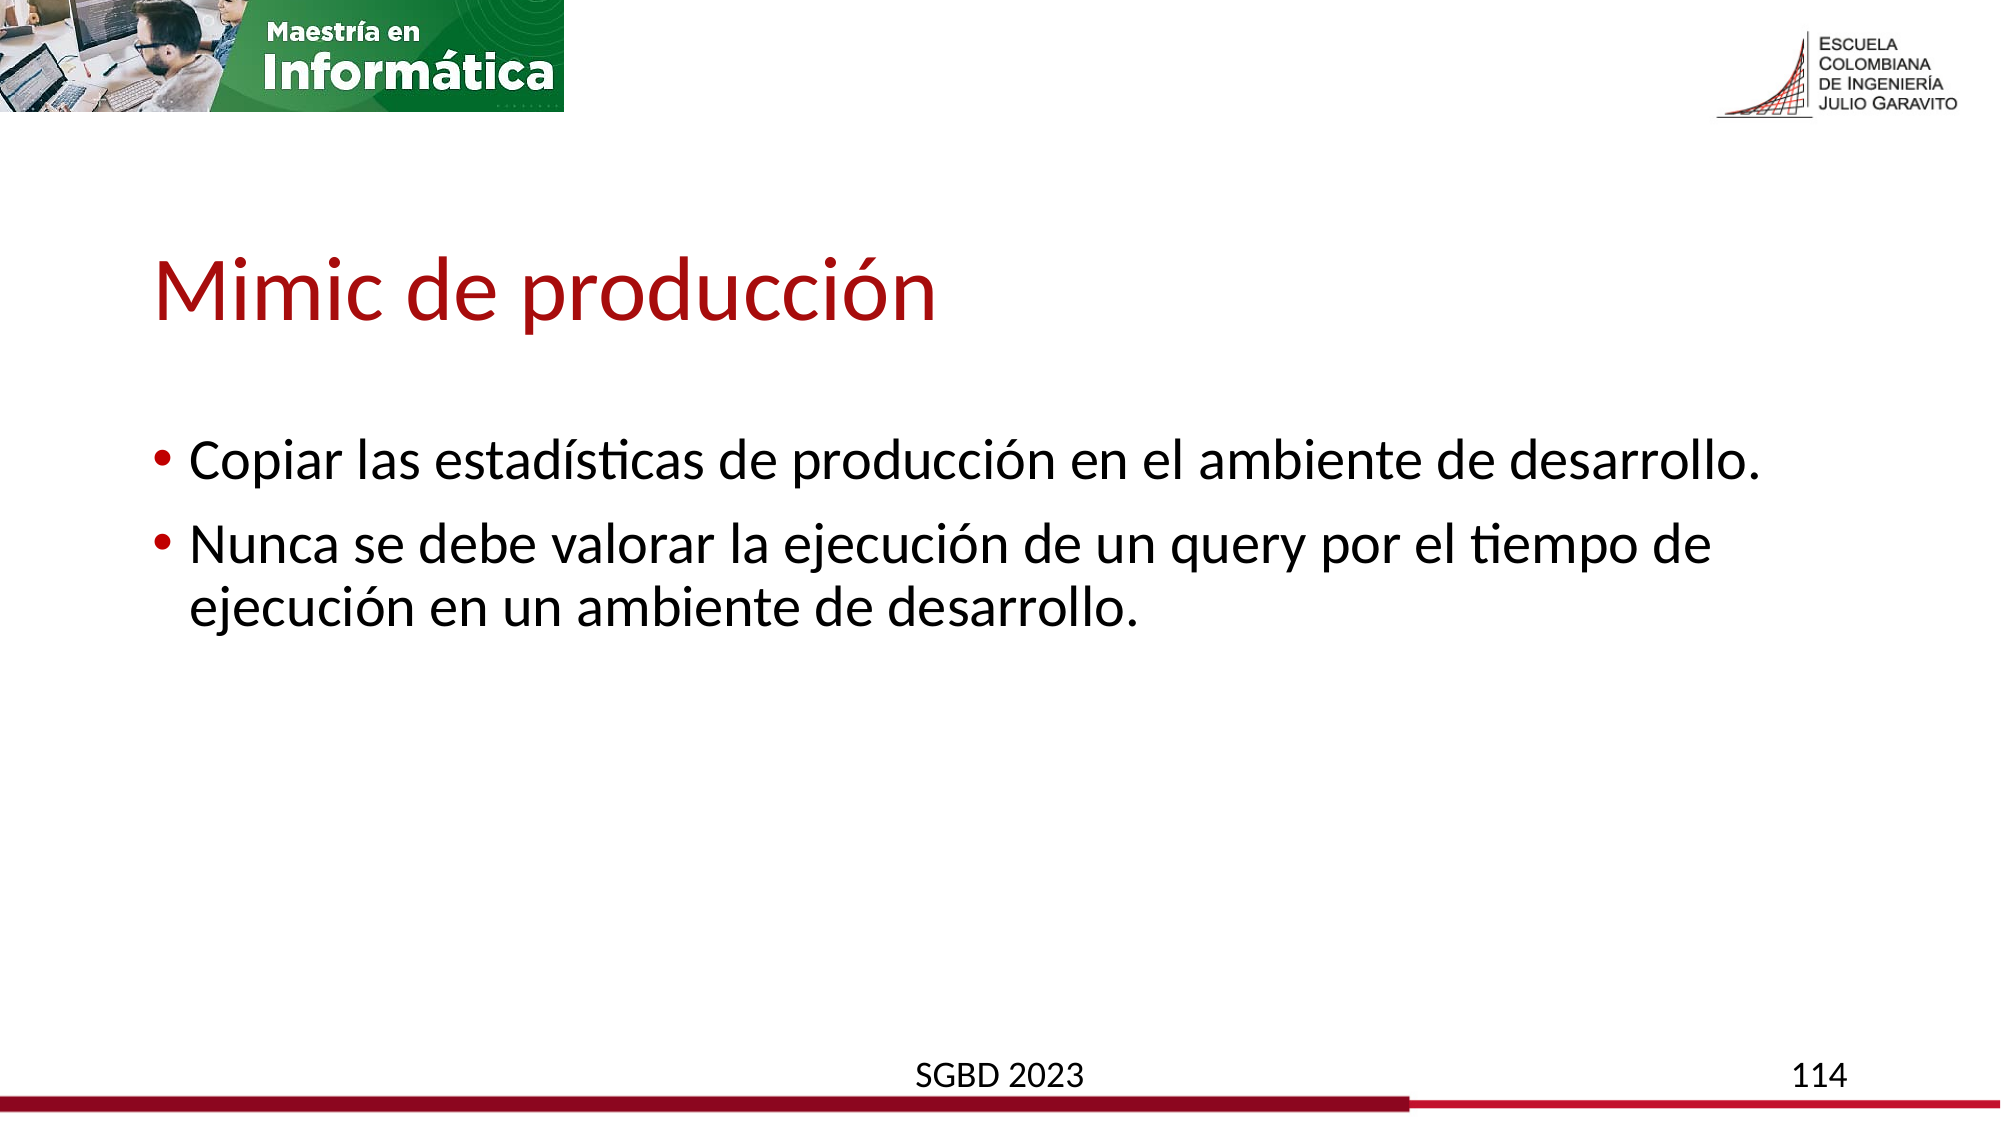

# Mimic de producción
Copiar las estadísticas de producción en el ambiente de desarrollo.
Nunca se debe valorar la ejecución de un query por el tiempo de ejecución en un ambiente de desarrollo.
SGBD 2023
114